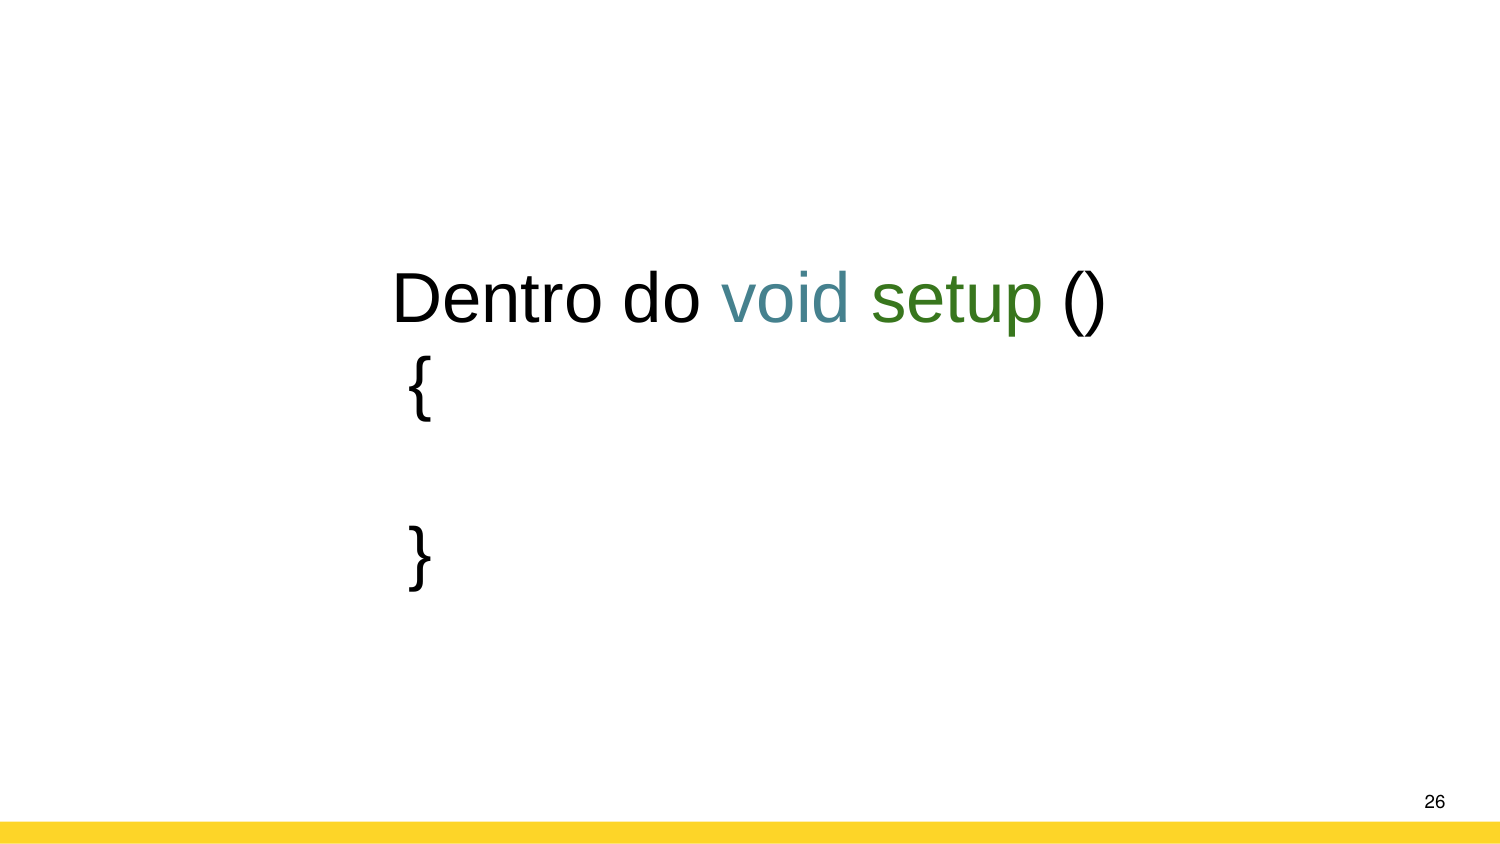

Dentro do void setup ()
{

}
26